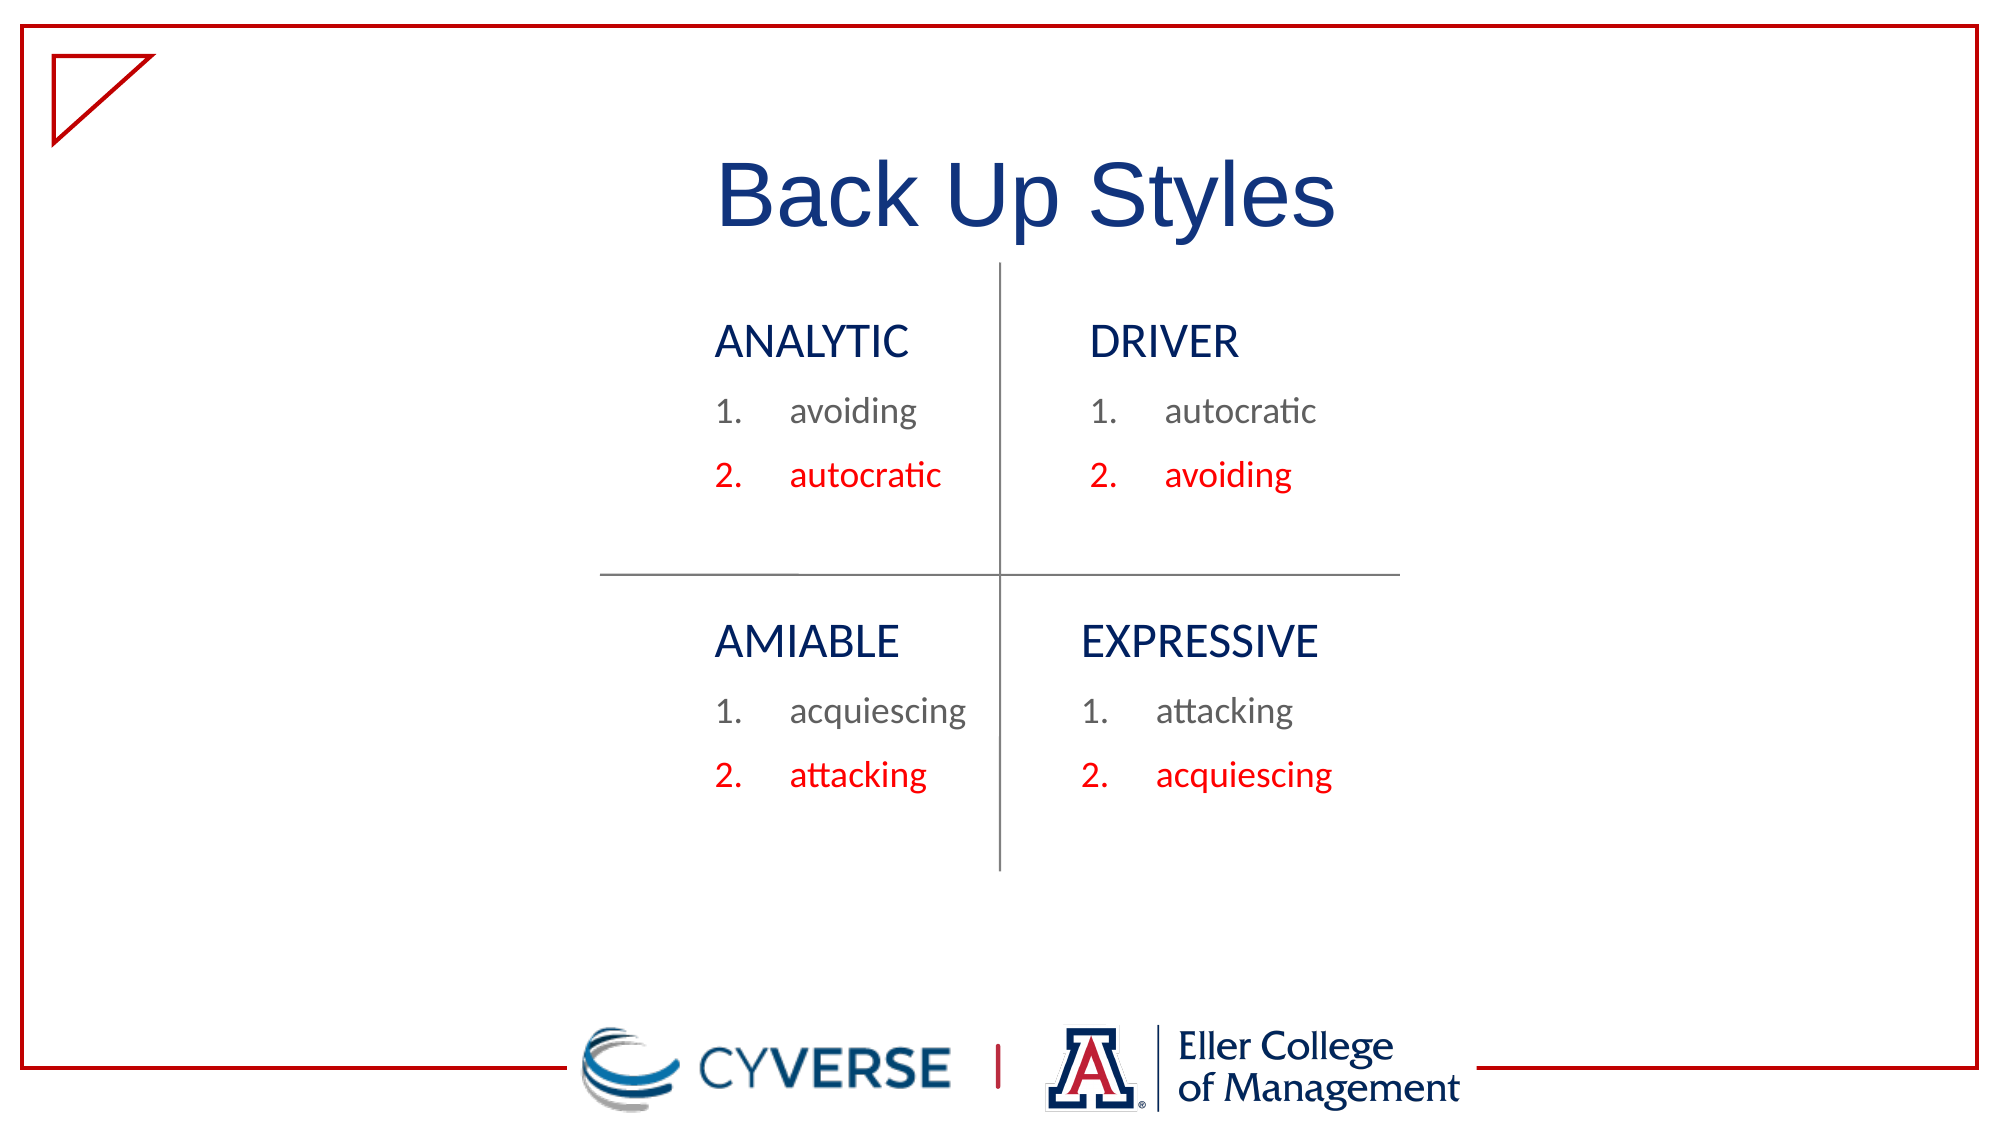

# Back Up Styles
ANALYTIC
avoiding
autocratic
DRIVER
autocratic
avoiding

AMIABLE
acquiescing
attacking
EXPRESSIVE
attacking
acquiescing